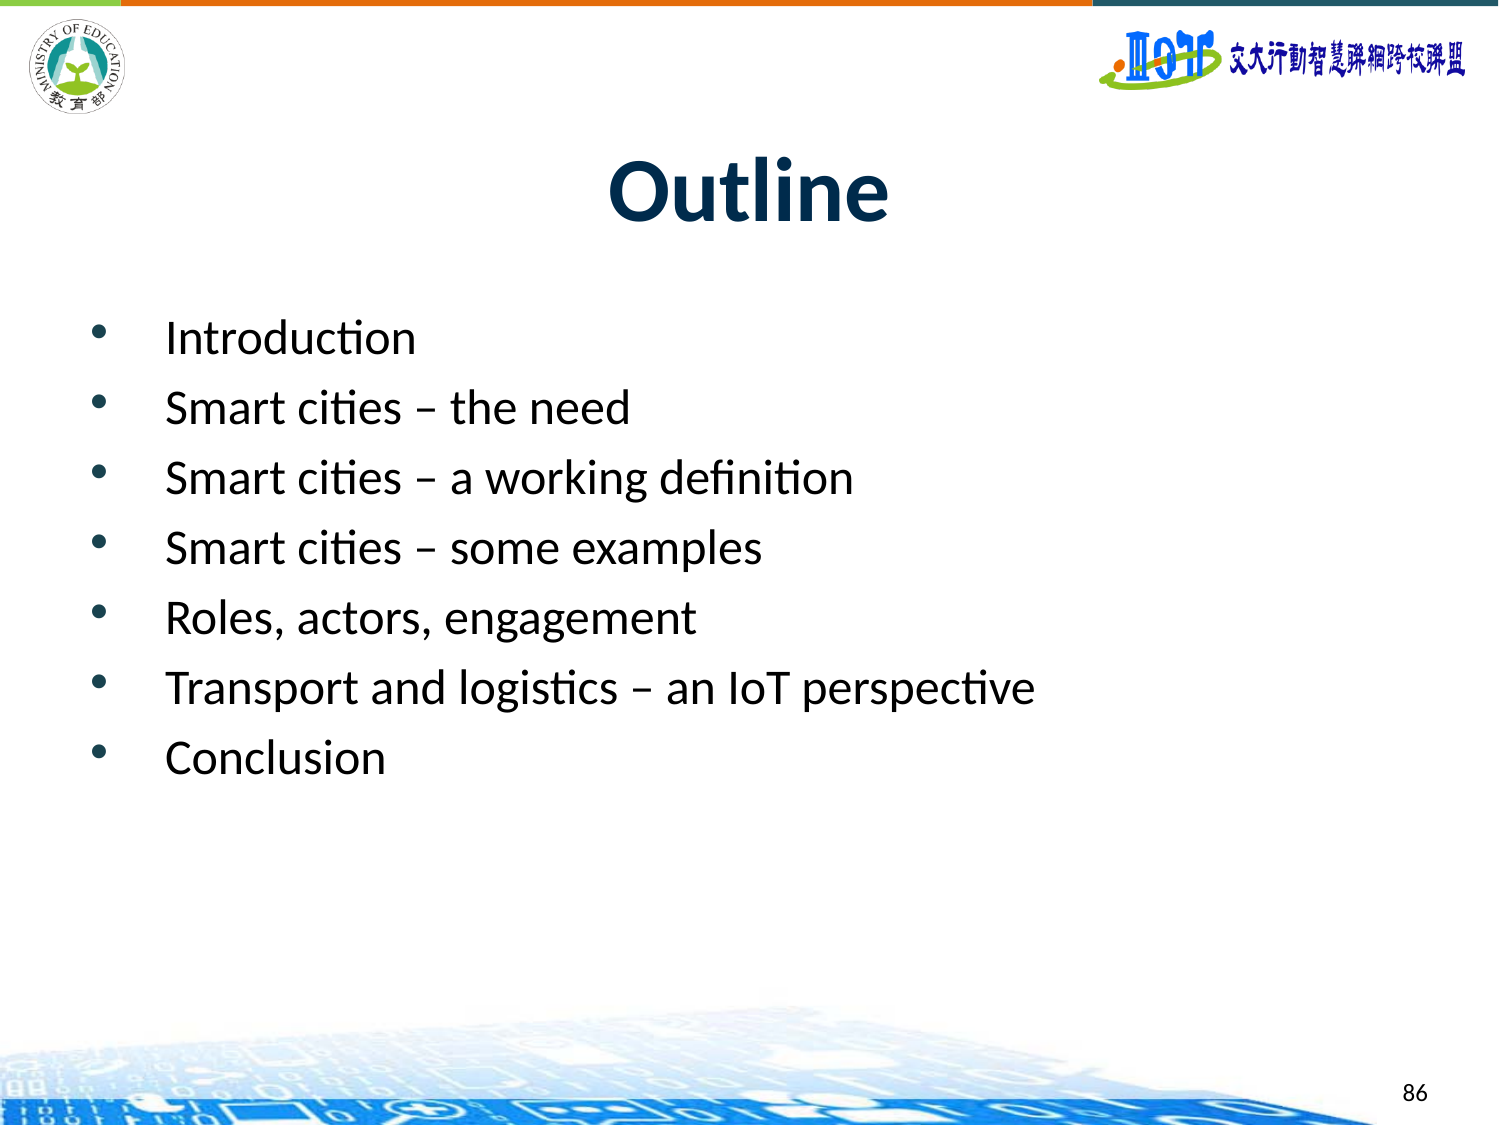

# Outline
Introduction
Smart cities – the need
Smart cities – a working definition
Smart cities – some examples
Roles, actors, engagement
Transport and logistics – an IoT perspective
Conclusion

86